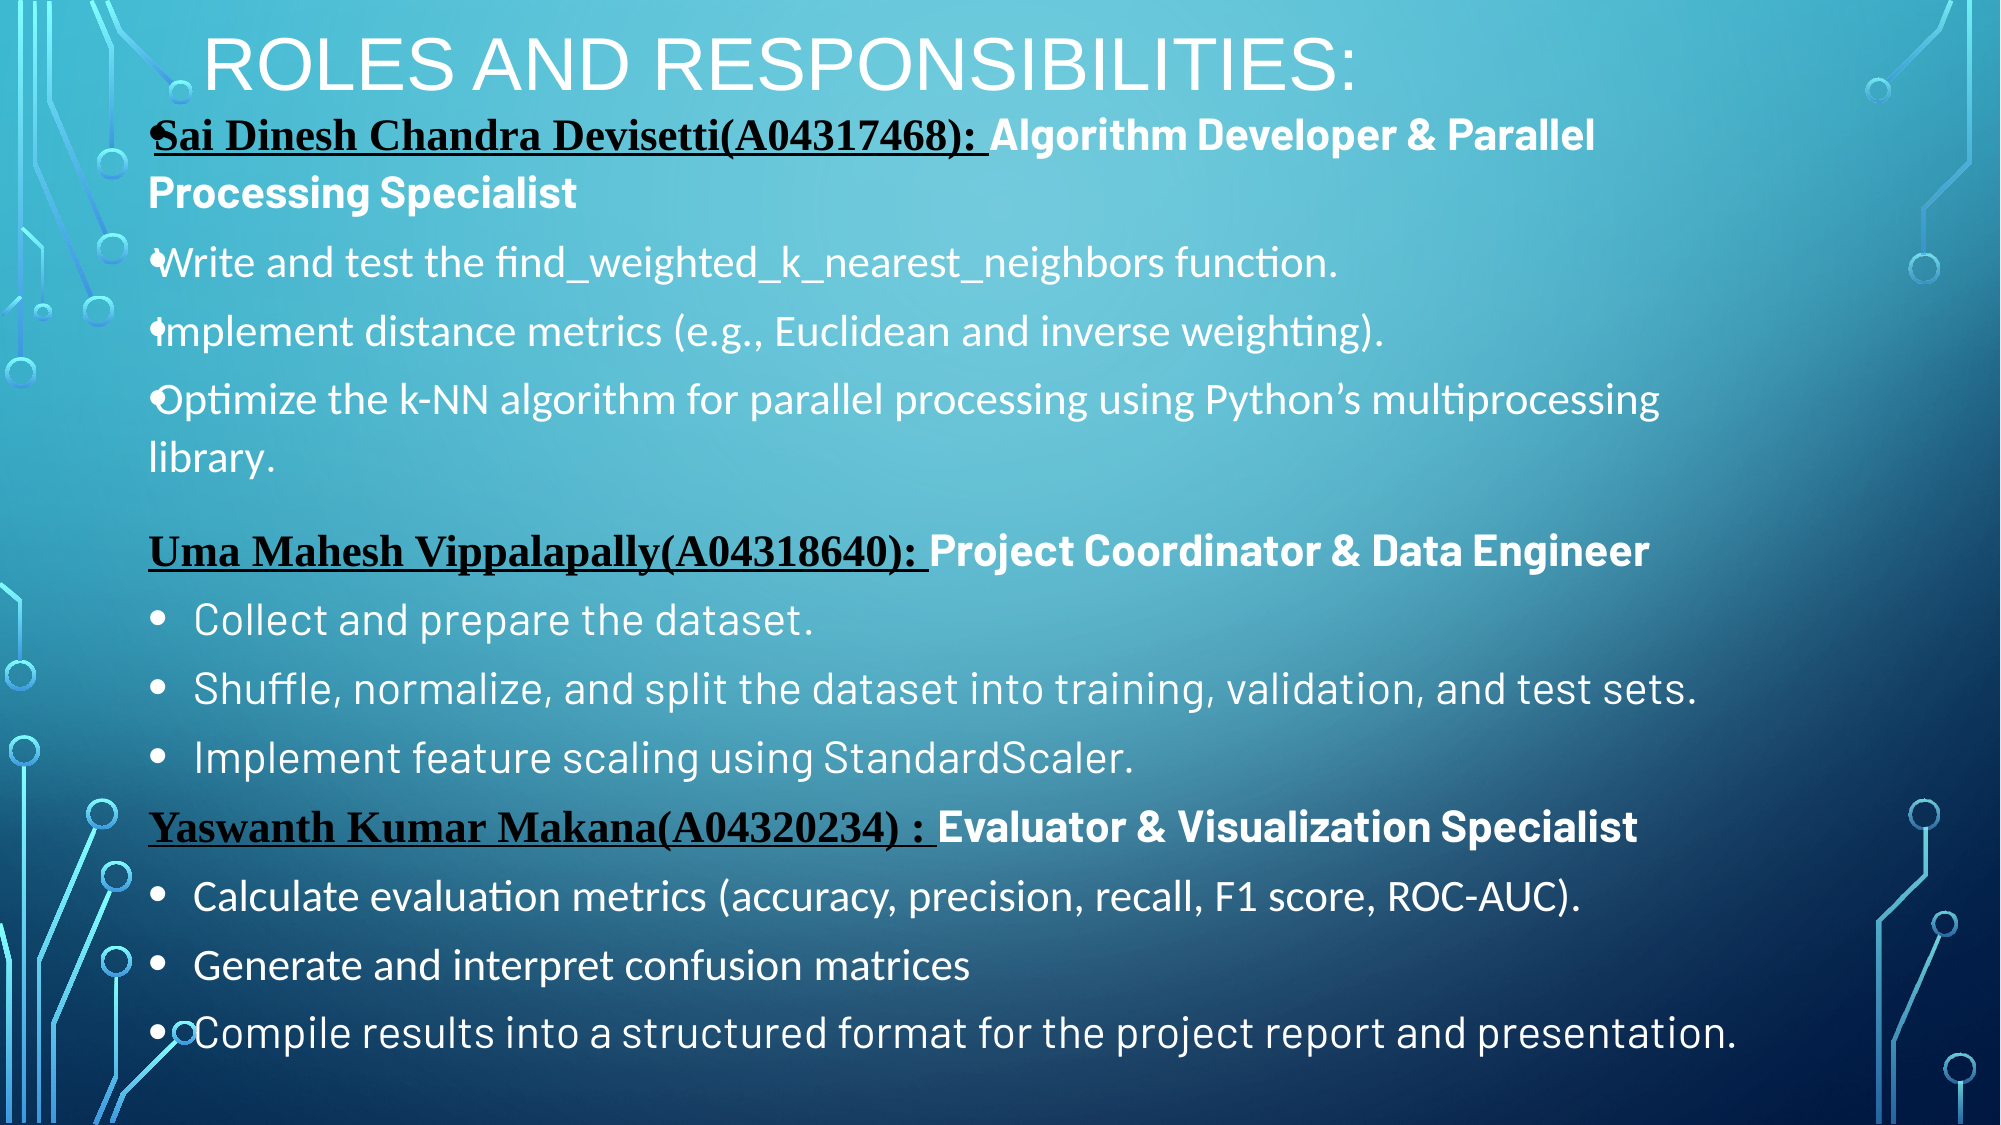

# Roles AND RESPONSIBILITIES:
Sai Dinesh Chandra Devisetti(A04317468): Algorithm Developer & Parallel Processing Specialist
Write and test the find_weighted_k_nearest_neighbors function.
Implement distance metrics (e.g., Euclidean and inverse weighting).
Optimize the k-NN algorithm for parallel processing using Python’s multiprocessing library.

Uma Mahesh Vippalapally(A04318640): Project Coordinator & Data Engineer
Collect and prepare the dataset.
Shuffle, normalize, and split the dataset into training, validation, and test sets.
Implement feature scaling using StandardScaler.
Yaswanth Kumar Makana(A04320234) : Evaluator & Visualization Specialist
Calculate evaluation metrics (accuracy, precision, recall, F1 score, ROC-AUC).
Generate and interpret confusion matrices
Compile results into a structured format for the project report and presentation.